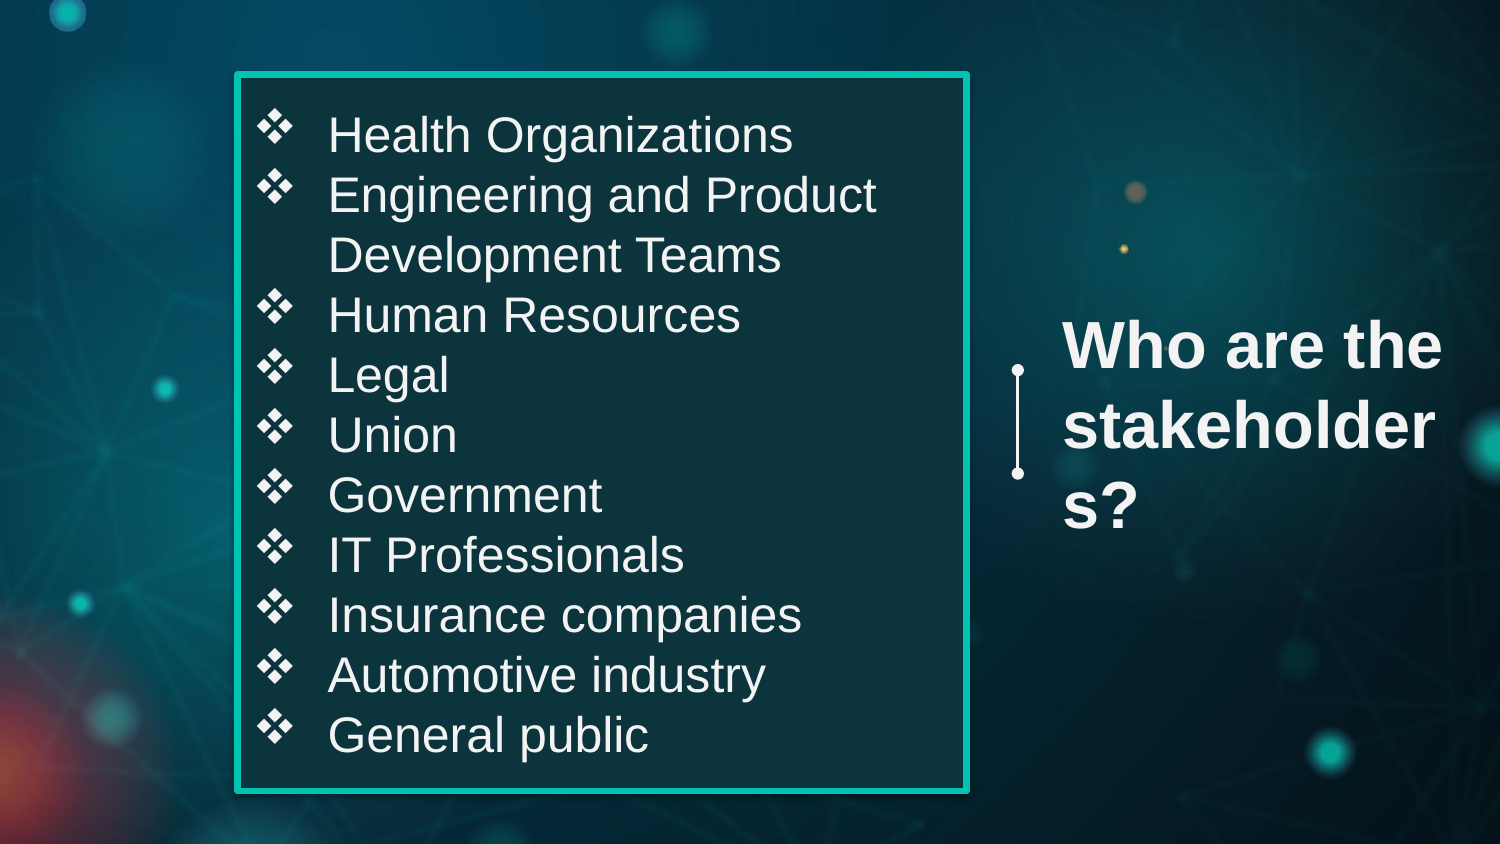

Health Organizations
Engineering and Product Development Teams
Human Resources
Legal
Union
Government
IT Professionals
Insurance companies
Automotive industry
General public
# Who are the stakeholders?